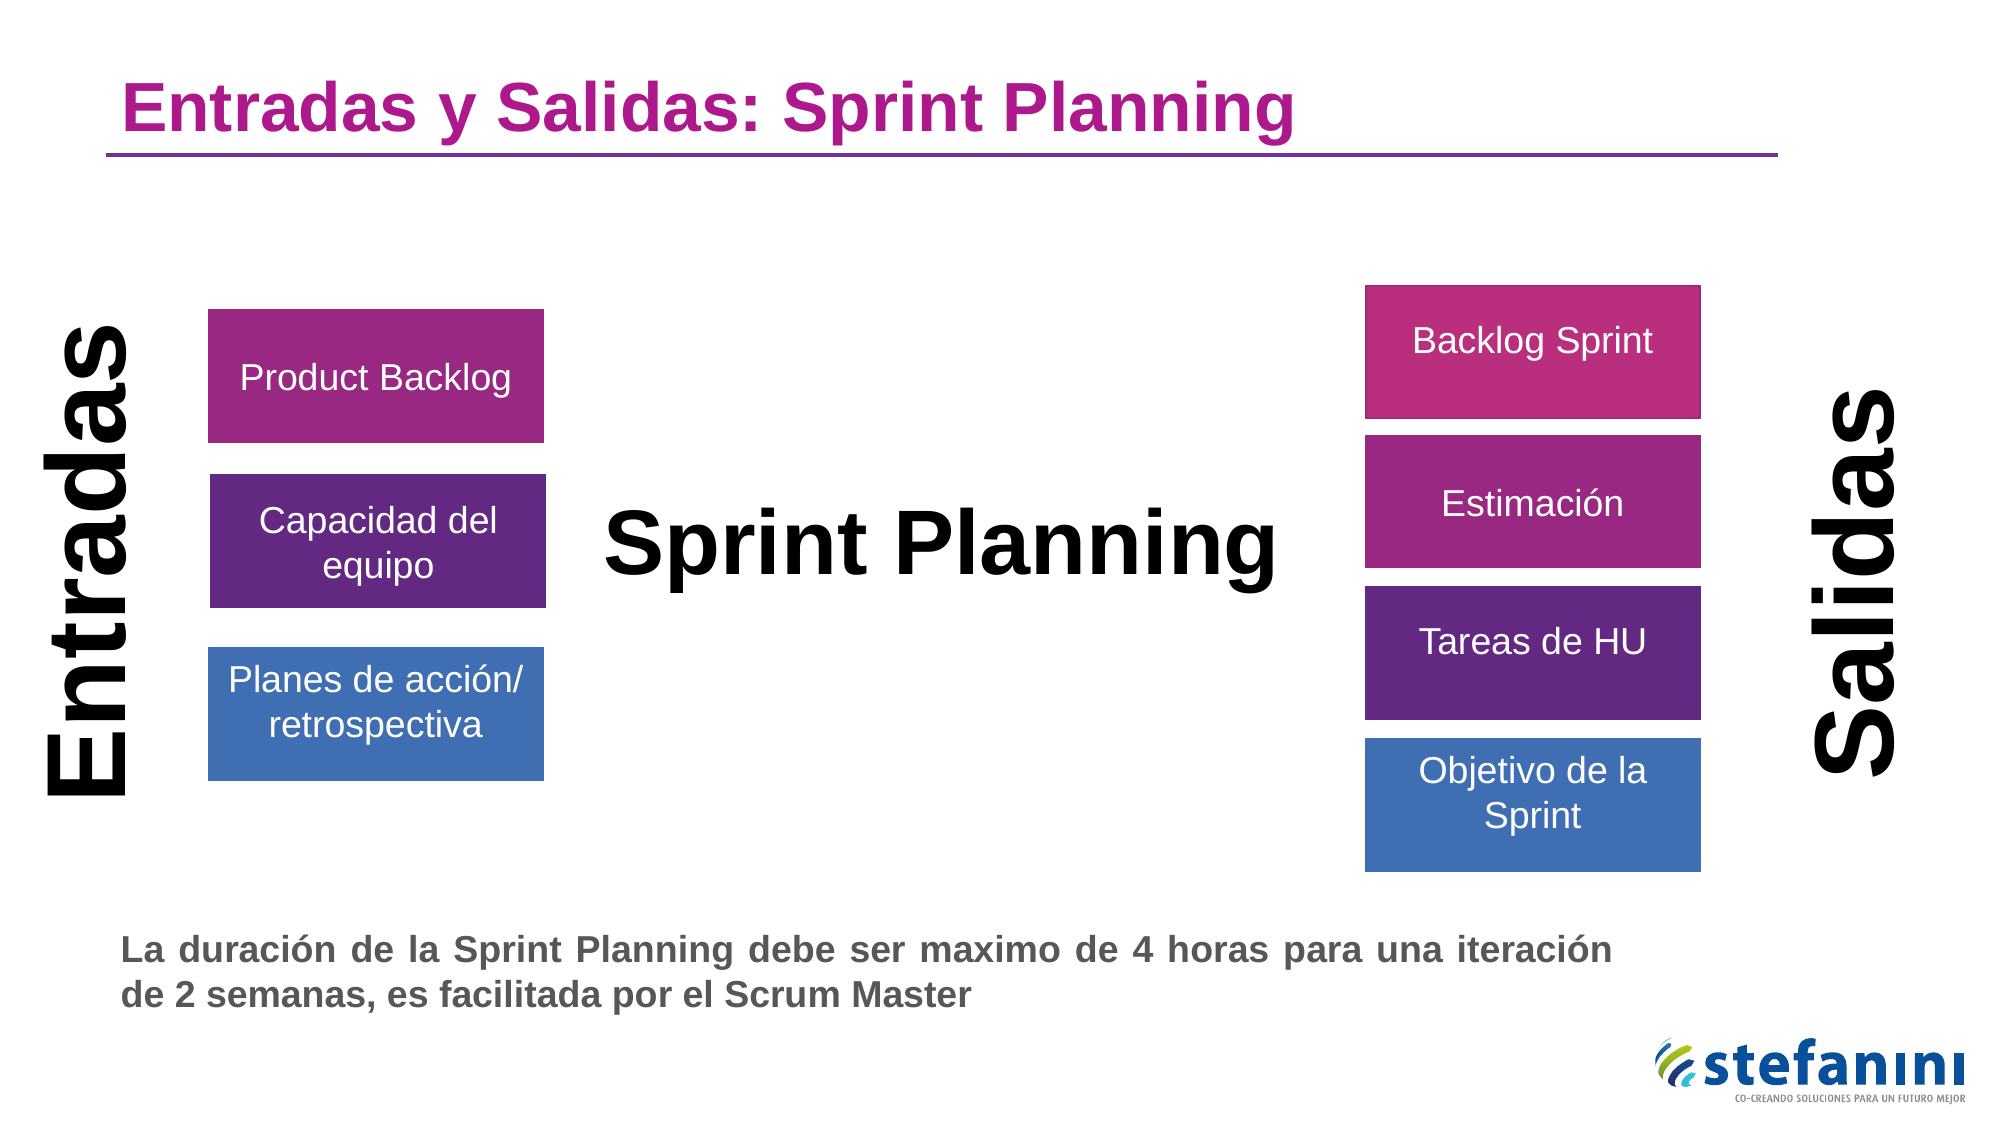

Entradas y Salidas: Sprint Planning
Backlog Sprint

Product Backlog
Estimación
Capacidad del equipo
Sprint Planning
Entradas
Salidas
Tareas de HU

Planes de acción/ retrospectiva

Objetivo de la Sprint

La duración de la Sprint Planning debe ser maximo de 4 horas para una iteración de 2 semanas, es facilitada por el Scrum Master